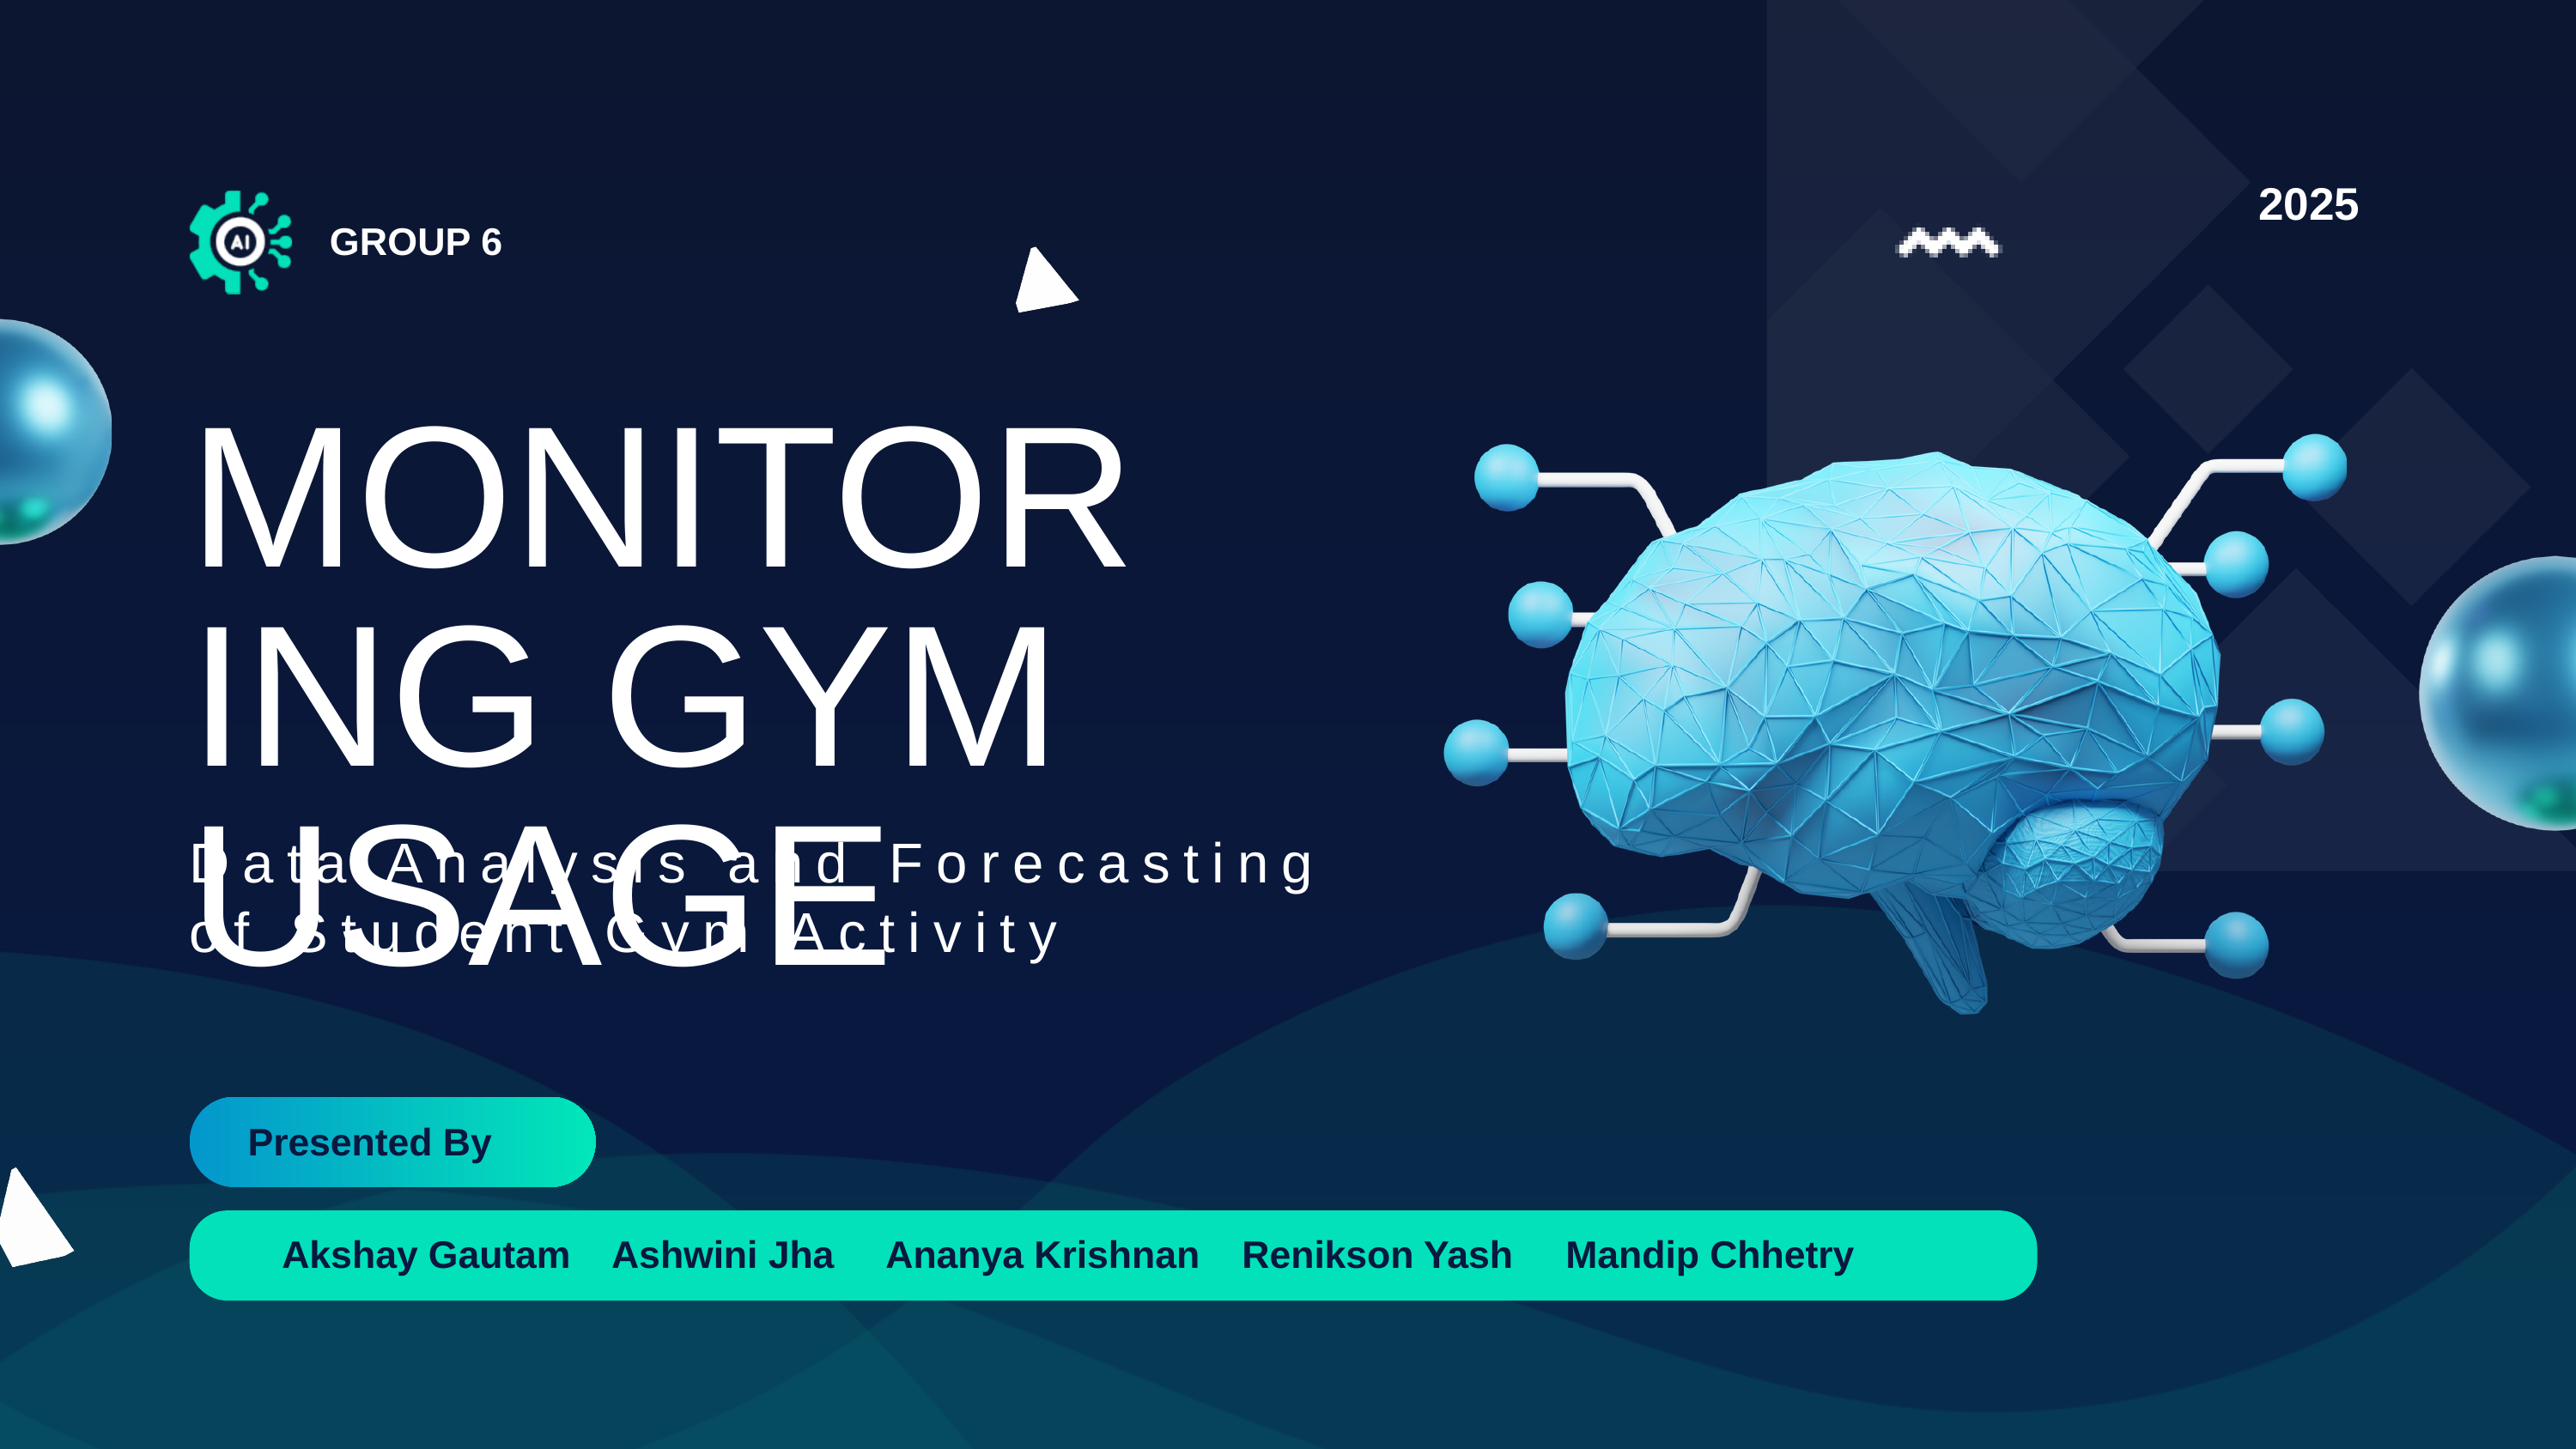

2025

GROUP 6

MONITORING GYM USAGE

Data Analysis and Forecasting of Student Gym Activity

Presented By

     Akshay Gautam    Ashwini Jha     Ananya Krishnan    Renikson Yash     Mandip Chhetry